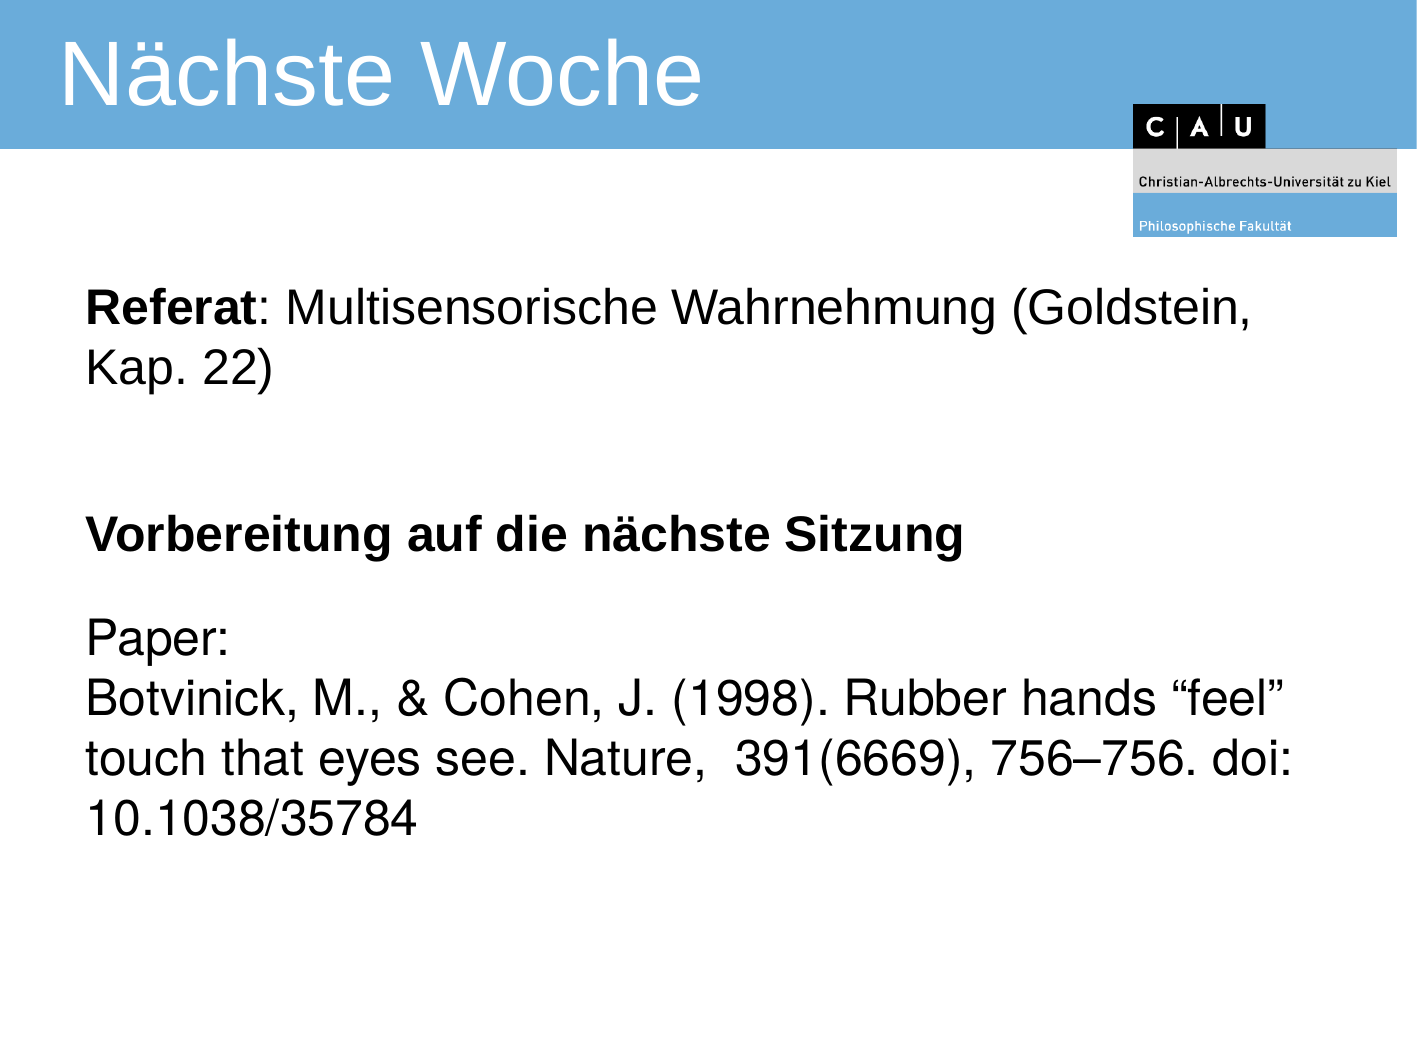

# Nächste Woche
Referat: Multisensorische Wahrnehmung (Goldstein, Kap. 22)

Vorbereitung auf die nächste Sitzung

Paper:
Botvinick, M., & Cohen, J. (1998). Rubber hands “feel” touch that eyes see. Nature,  391(6669), 756–756. doi: 10.1038/35784